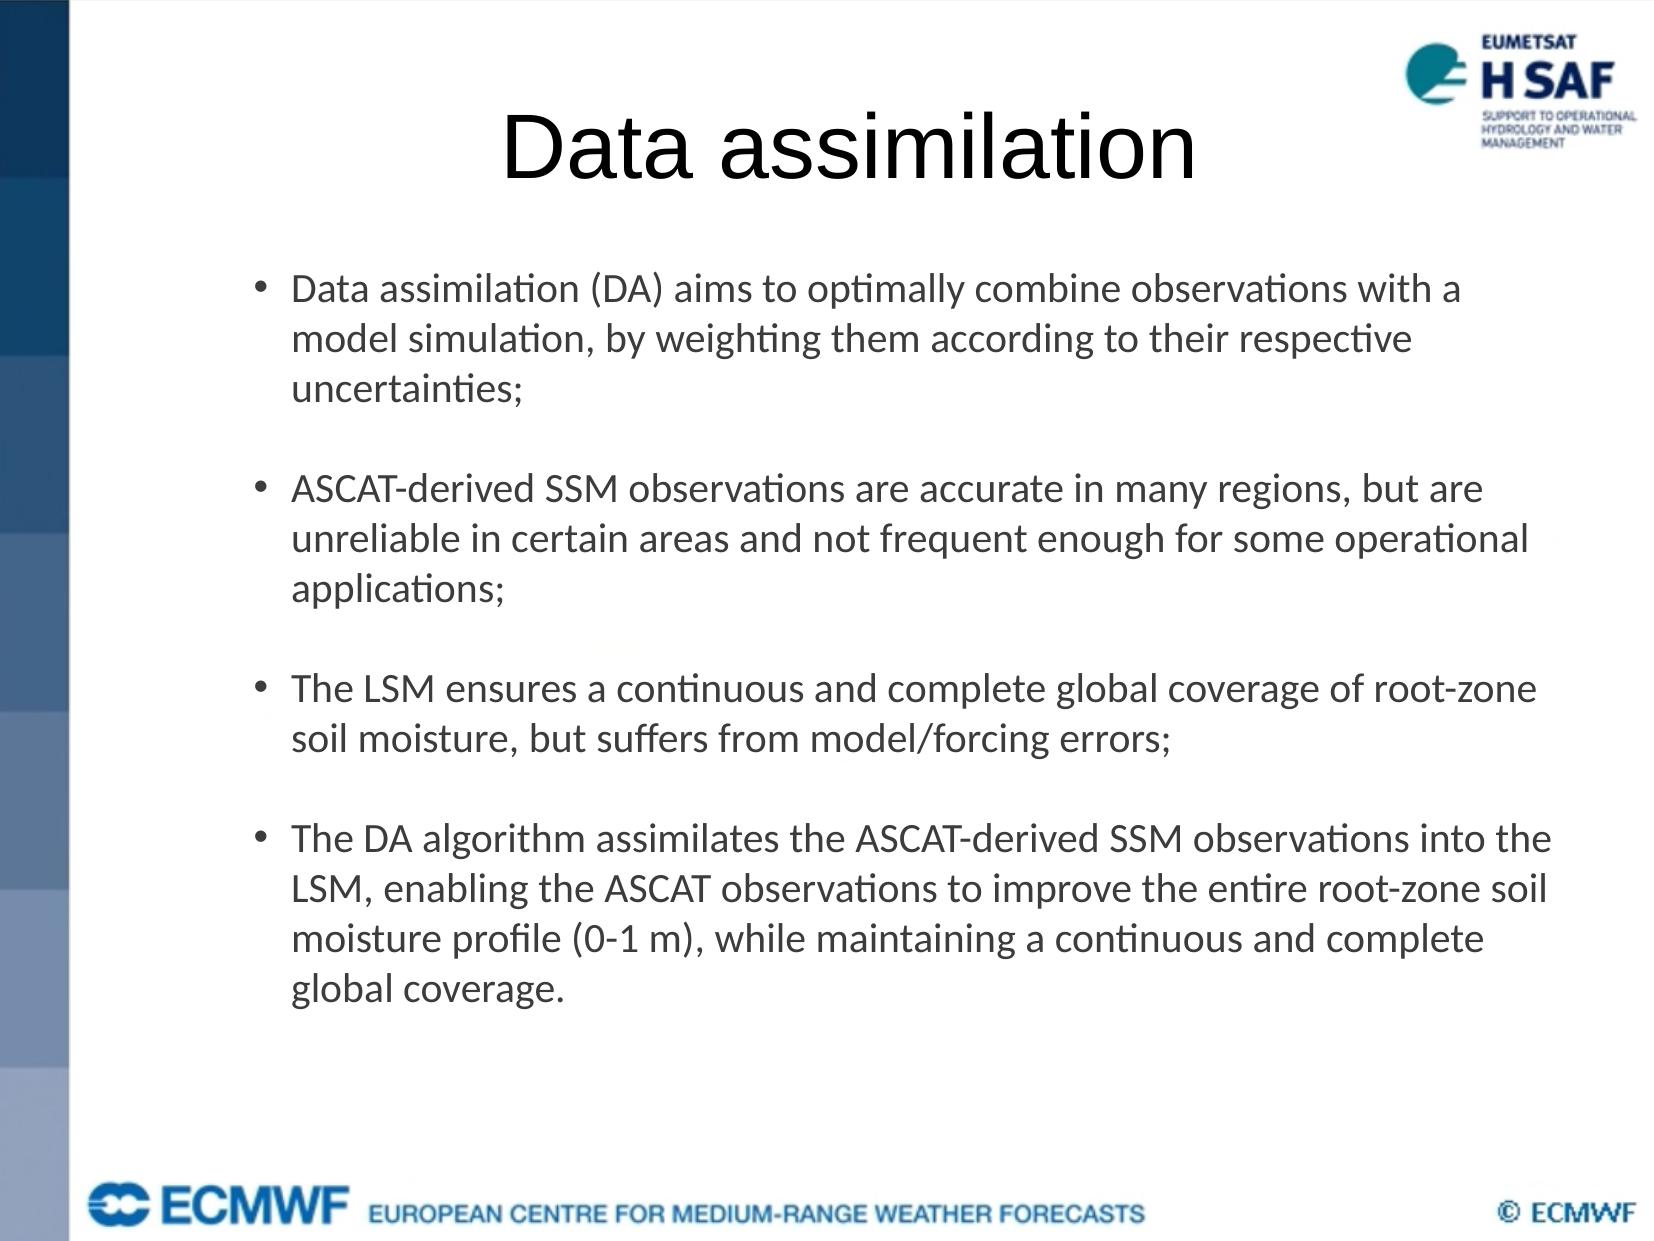

Data assimilation

Data assimilation (DA) aims to optimally combine observations with a model simulation, by weighting them according to their respective uncertainties;

ASCAT-derived SSM observations are accurate in many regions, but are unreliable in certain areas and not frequent enough for some operational applications;

The LSM ensures a continuous and complete global coverage of root-zone soil moisture, but suffers from model/forcing errors;

The DA algorithm assimilates the ASCAT-derived SSM observations into the LSM, enabling the ASCAT observations to improve the entire root-zone soil moisture profile (0-1 m), while maintaining a continuous and complete global coverage.